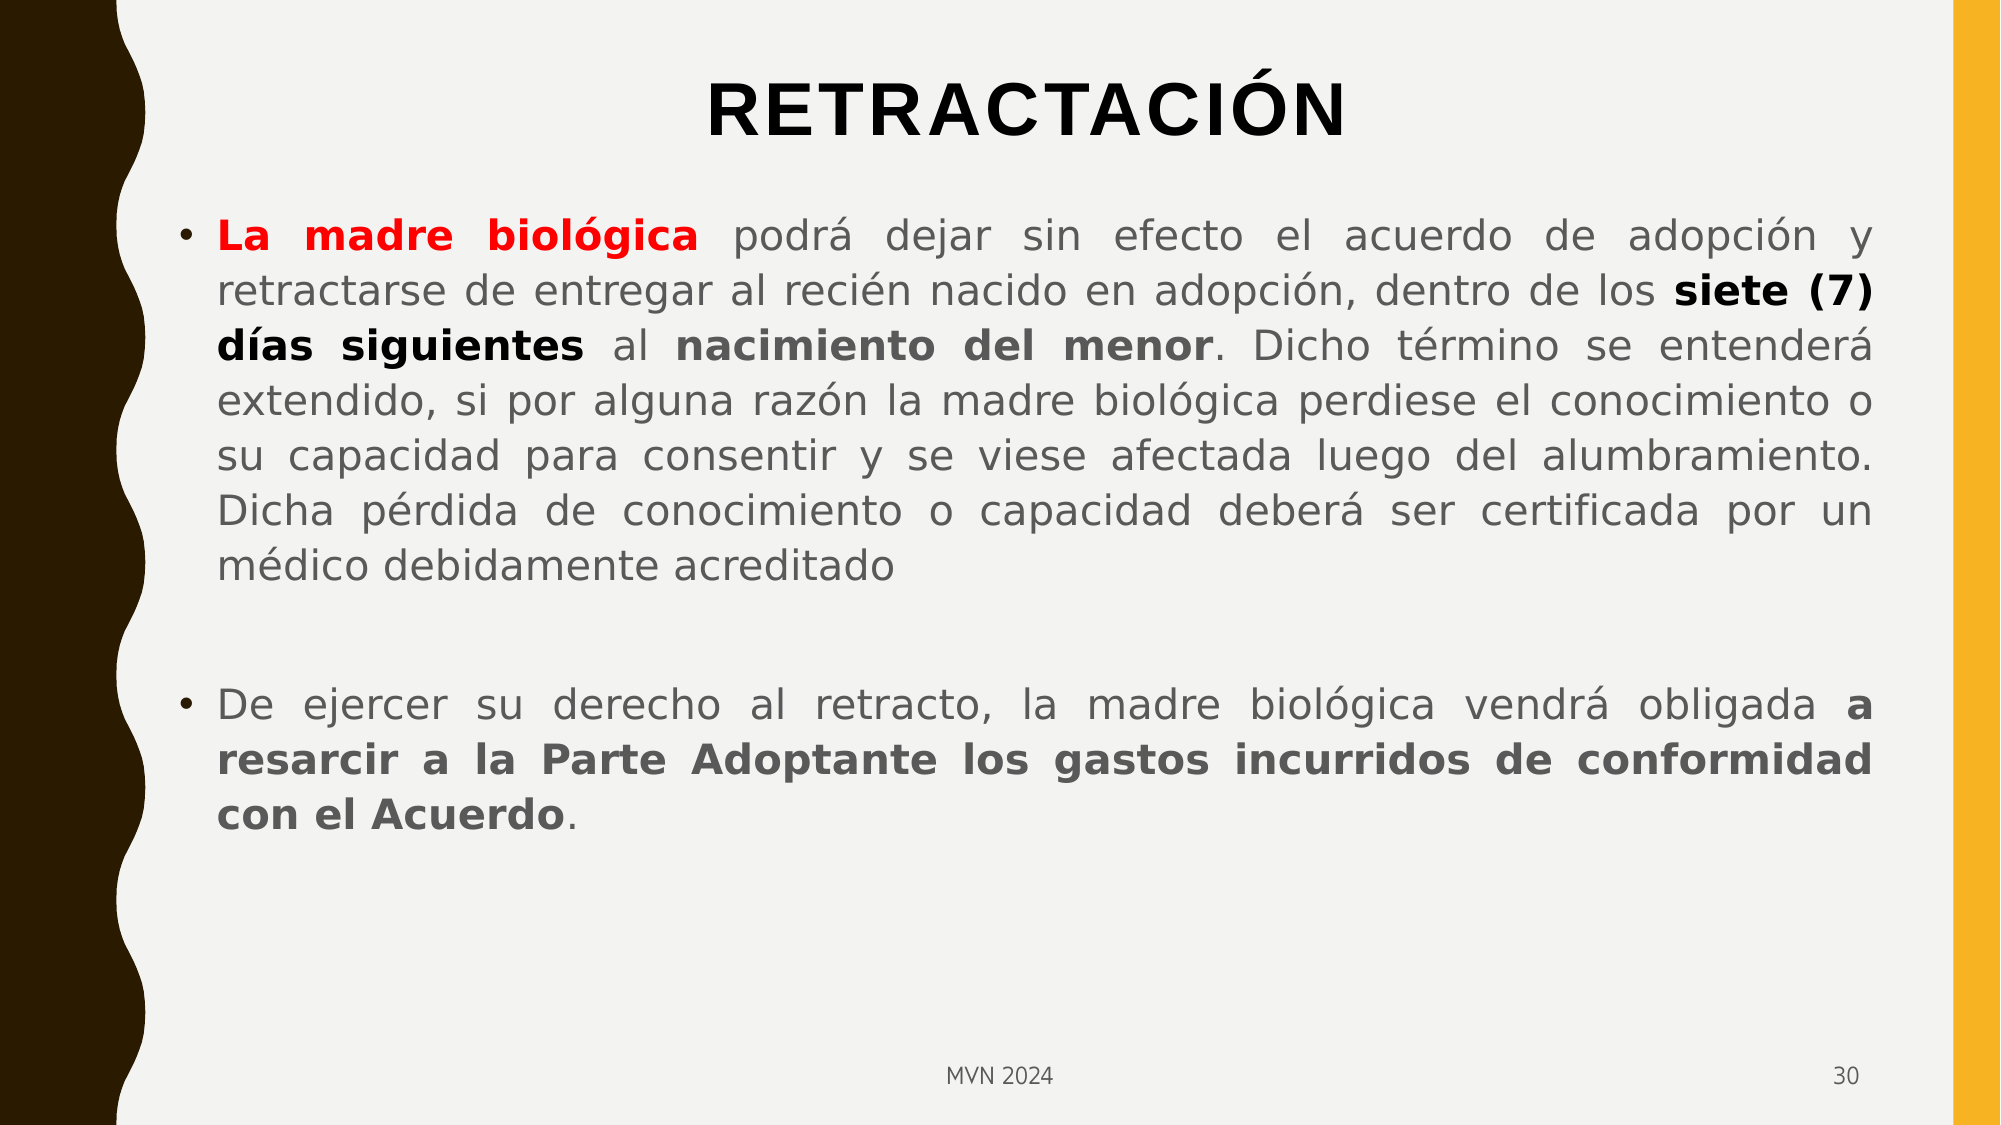

# Retractación
La madre biológica podrá dejar sin efecto el acuerdo de adopción y retractarse de entregar al recién nacido en adopción, dentro de los siete (7) días siguientes al nacimiento del menor. Dicho término se entenderá extendido, si por alguna razón la madre biológica perdiese el conocimiento o su capacidad para consentir y se viese afectada luego del alumbramiento. Dicha pérdida de conocimiento o capacidad deberá ser certificada por un médico debidamente acreditado

De ejercer su derecho al retracto, la madre biológica vendrá obligada a resarcir a la Parte Adoptante los gastos incurridos de conformidad con el Acuerdo.
MVN 2024
30